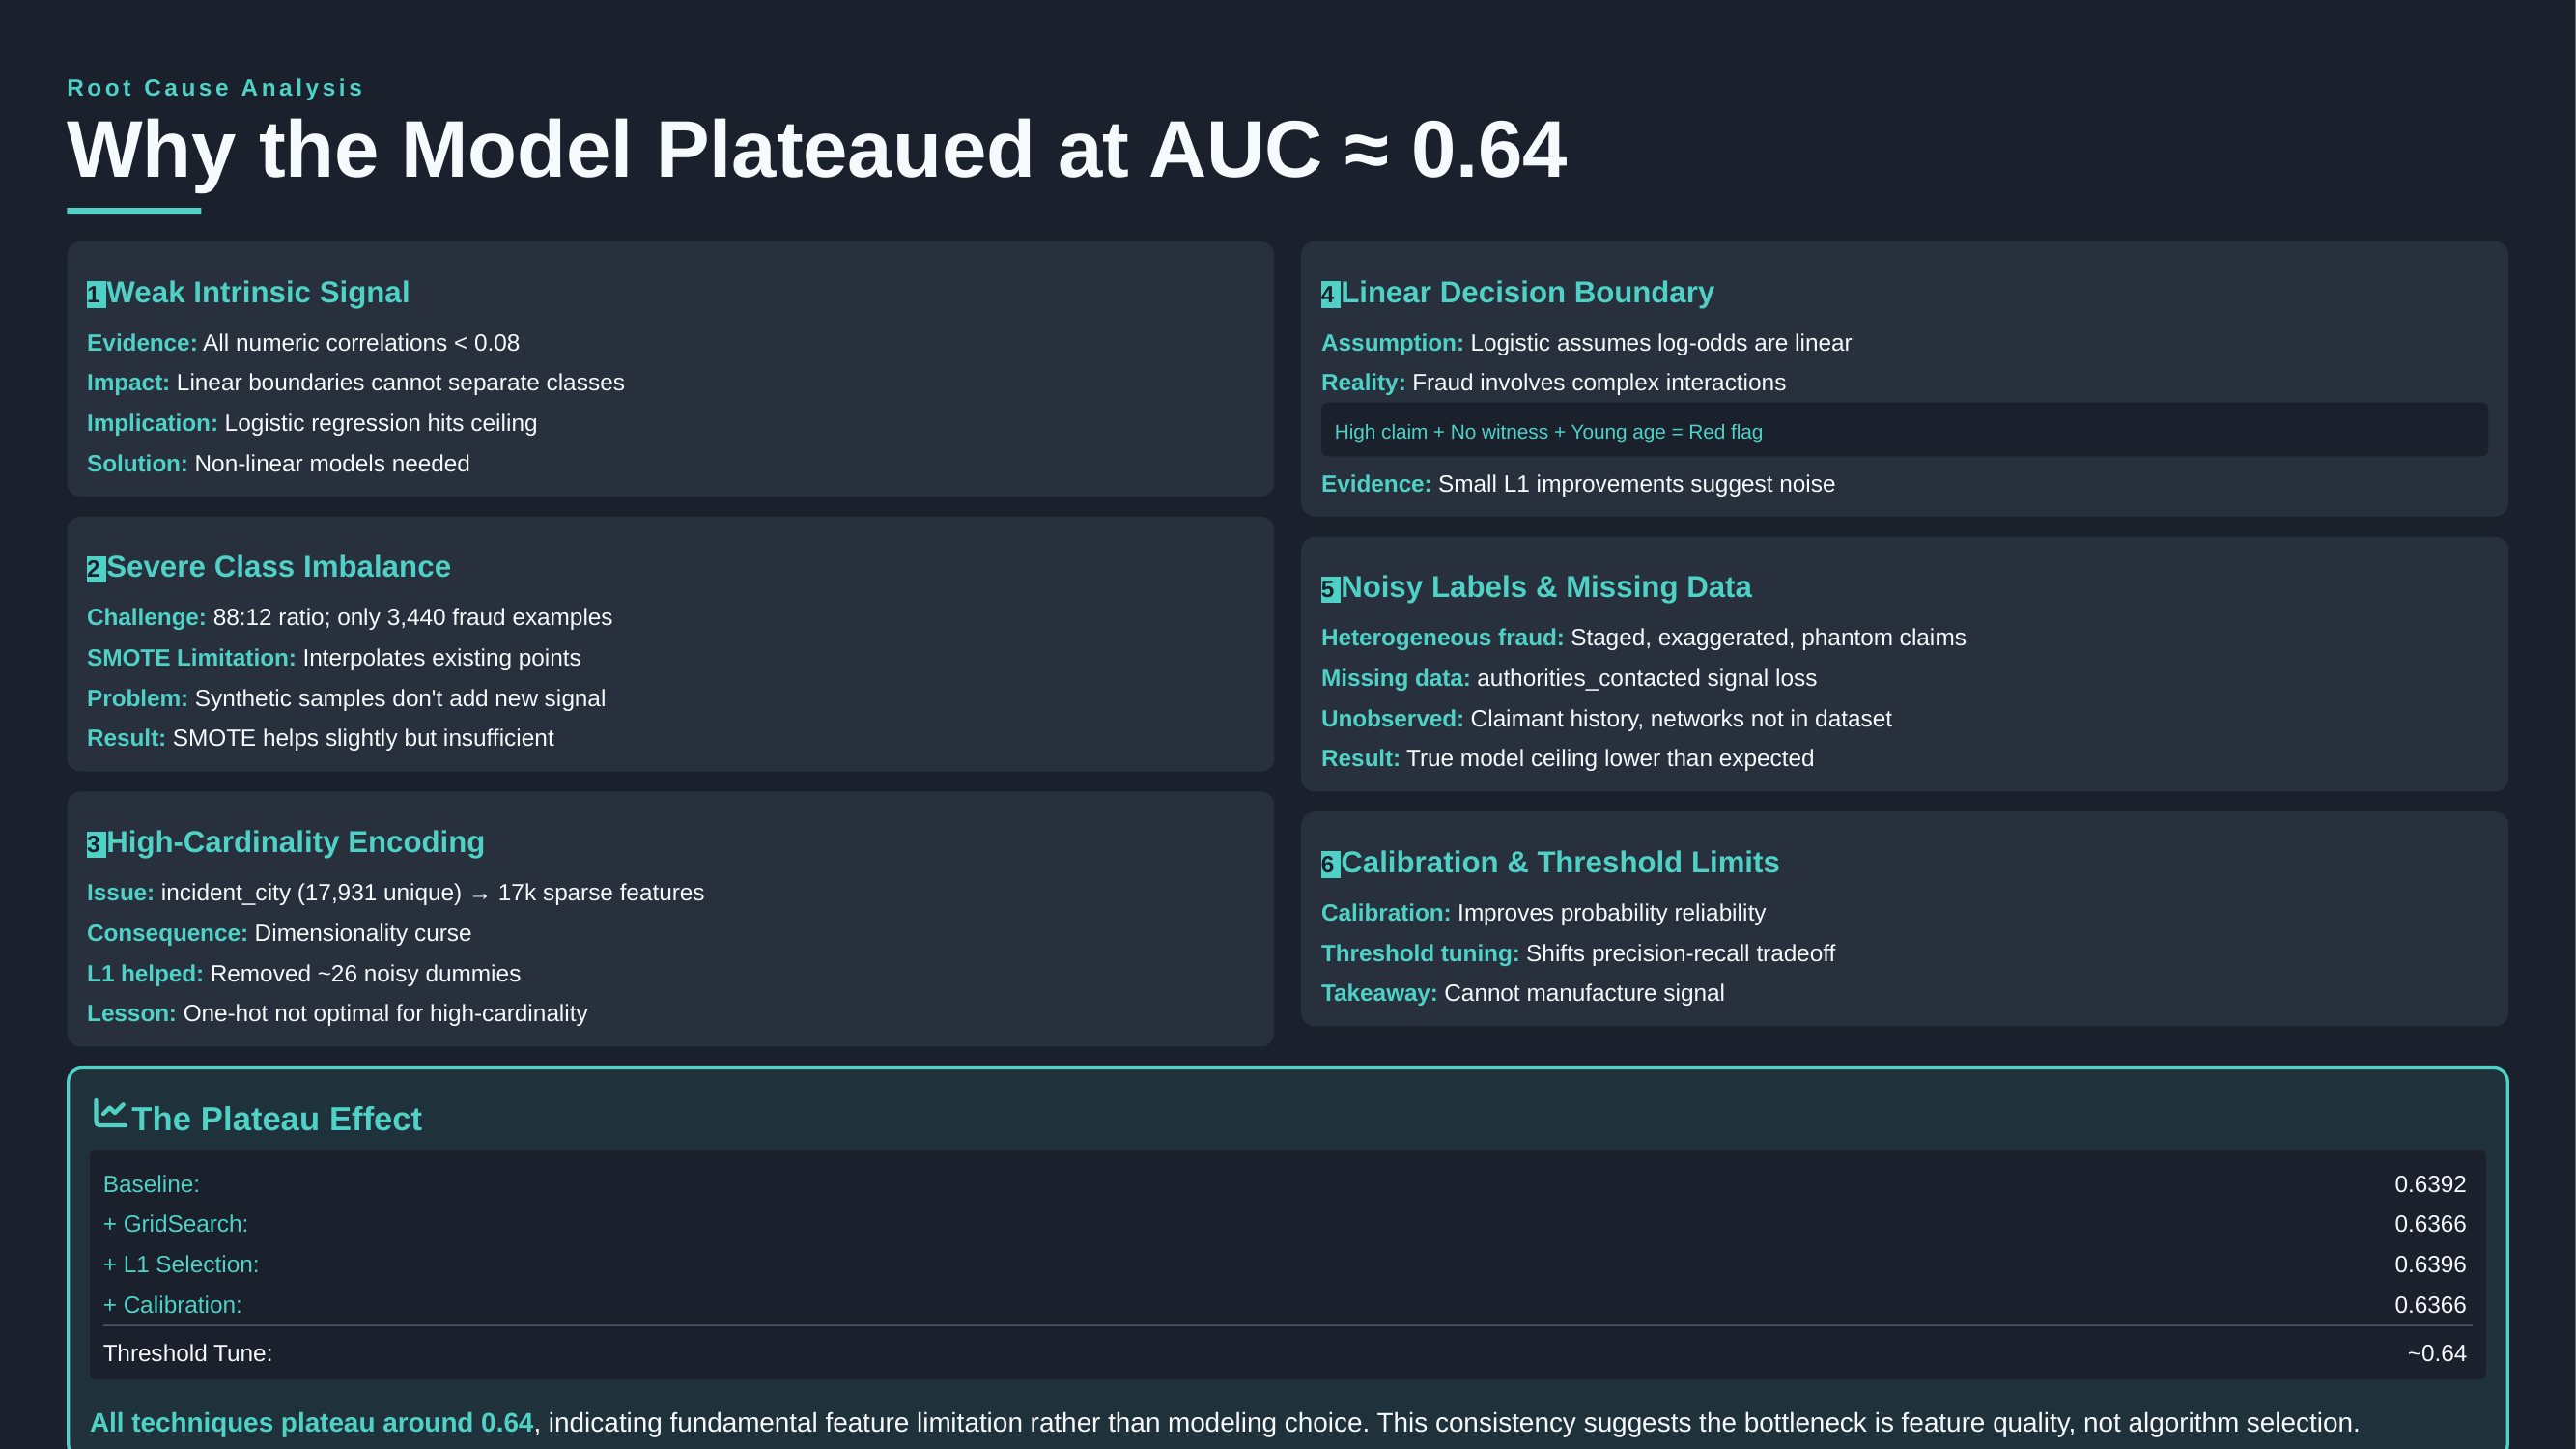

Root Cause Analysis
Why the Model Plateaued at AUC ≈ 0.64

1 Weak Intrinsic Signal
4 Linear Decision Boundary
Evidence: All numeric correlations < 0.08
Assumption: Logistic assumes log-odds are linear
Impact: Linear boundaries cannot separate classes
Reality: Fraud involves complex interactions
Implication: Logistic regression hits ceiling

High claim + No witness + Young age = Red flag
Solution: Non-linear models needed
Evidence: Small L1 improvements suggest noise

2 Severe Class Imbalance
5 Noisy Labels & Missing Data
Challenge: 88:12 ratio; only 3,440 fraud examples
Heterogeneous fraud: Staged, exaggerated, phantom claims
SMOTE Limitation: Interpolates existing points
Missing data: authorities_contacted signal loss
Problem: Synthetic samples don't add new signal
Unobserved: Claimant history, networks not in dataset
Result: SMOTE helps slightly but insufficient
Result: True model ceiling lower than expected

3 High-Cardinality Encoding
6 Calibration & Threshold Limits
Issue: incident_city (17,931 unique) → 17k sparse features
Calibration: Improves probability reliability
Consequence: Dimensionality curse
Threshold tuning: Shifts precision-recall tradeoff
L1 helped: Removed ~26 noisy dummies
Takeaway: Cannot manufacture signal
Lesson: One-hot not optimal for high-cardinality

The Plateau Effect

Baseline:
0.6392
+ GridSearch:
0.6366
+ L1 Selection:
0.6396
+ Calibration:
0.6366

Threshold Tune:
~0.64
All techniques plateau around 0.64, indicating fundamental feature limitation rather than modeling choice. This consistency suggests the bottleneck is feature quality, not algorithm selection.